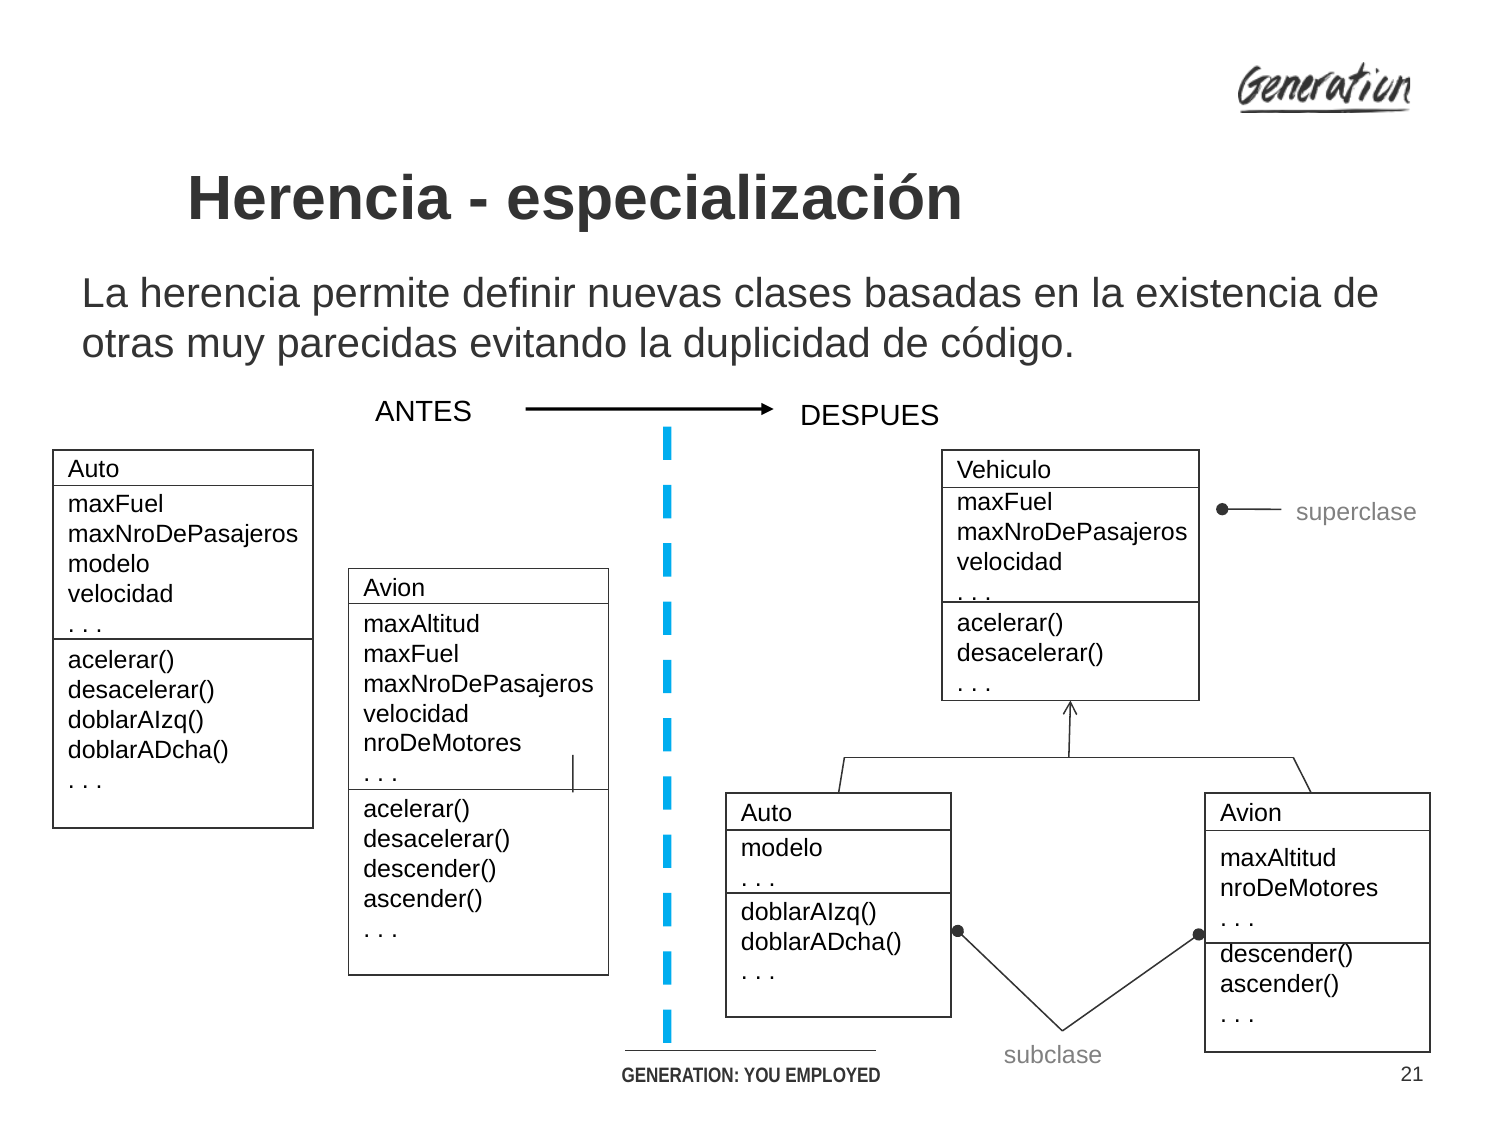

Herencia - especialización
La herencia permite definir nuevas clases basadas en la existencia de otras muy parecidas evitando la duplicidad de código.
ANTES
DESPUES

Auto
maxFuel
maxNroDePasajeros
modelo
velocidad
. . .
acelerar()
desacelerar()
doblarAIzq()
doblarADcha()
. . .
Vehiculo
maxFuel
maxNroDePasajeros
velocidad
. . .
acelerar()
desacelerar()
. . .

Auto
Avion
modelo
. . .
maxAltitud
nroDeMotores
. . .
doblarAIzq()
doblarADcha()
. . .
descender()
ascender()
. . .
superclase

Avion
maxAltitud
maxFuel
maxNroDePasajeros
velocidad
nroDeMotores
. . .
acelerar()
desacelerar()
descender()
ascender()
. . .

subclase